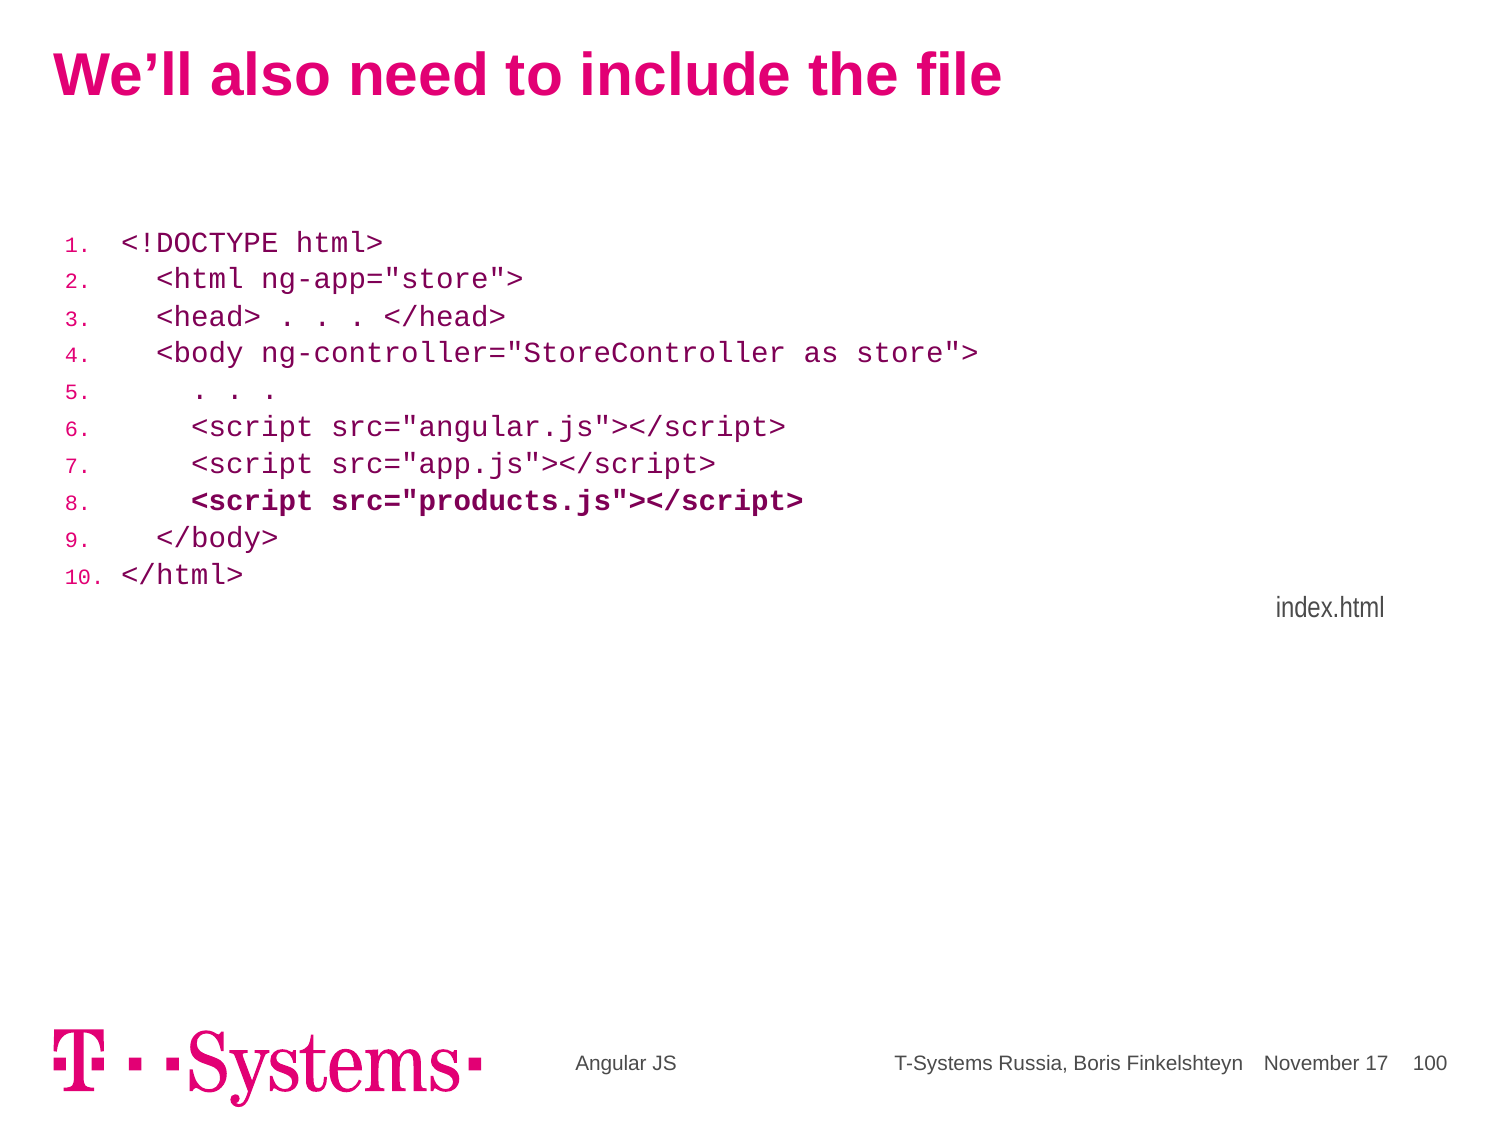

# We’ll also need to include the file
| <!DOCTYPE html> <html ng-app="store"> <head> . . . </head> <body ng-controller="StoreController as store"> . . . <script src="angular.js"></script> <script src="app.js"></script> <script src="products.js"></script> </body> </html> index.html |
| --- |
Angular JS                                      T-Systems Russia, Boris Finkelshteyn
November 17
100